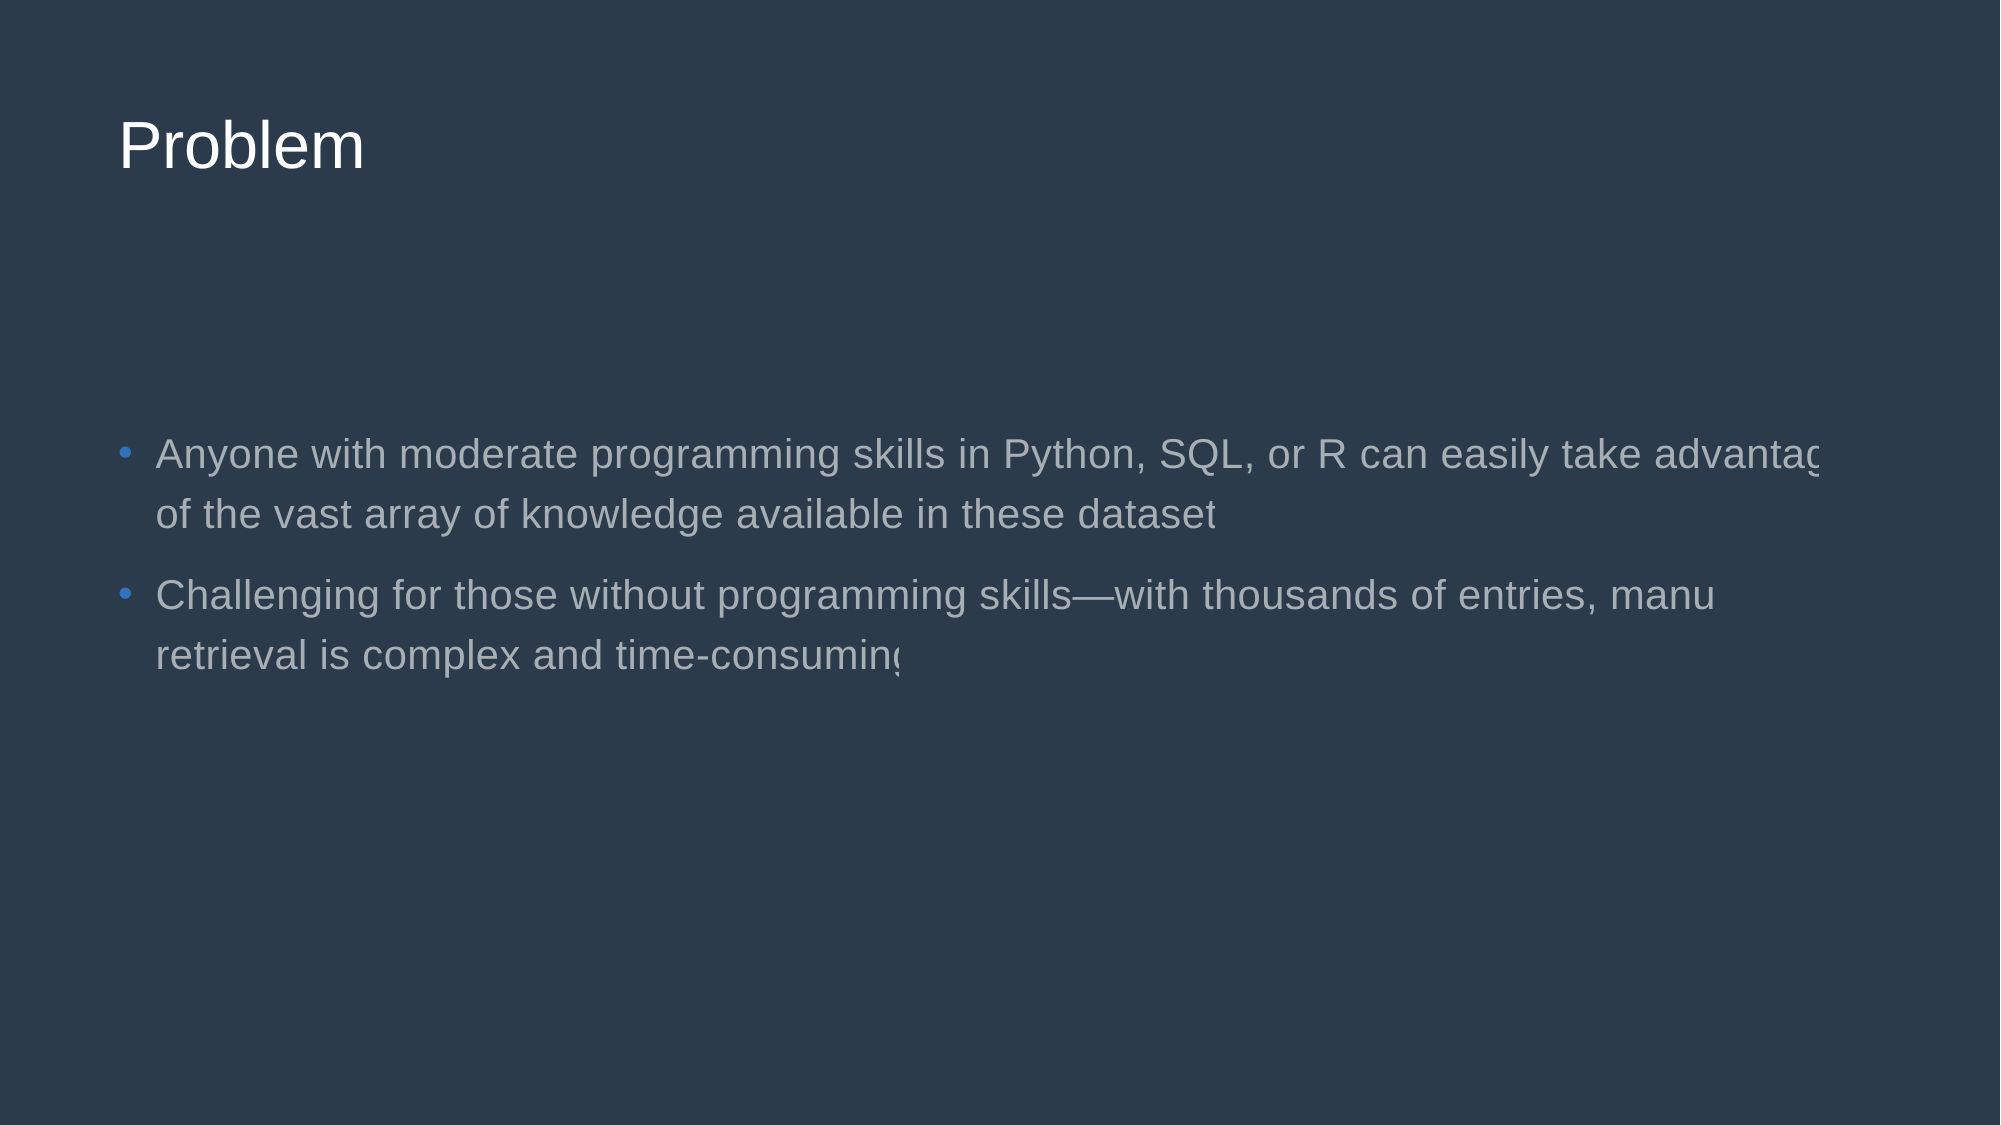

# Problem
Anyone with moderate programming skills in Python, SQL, or R can easily take advantage of the vast array of knowledge available in these datasets
Challenging for those without programming skills—with thousands of entries, manual retrieval is complex and time-consuming